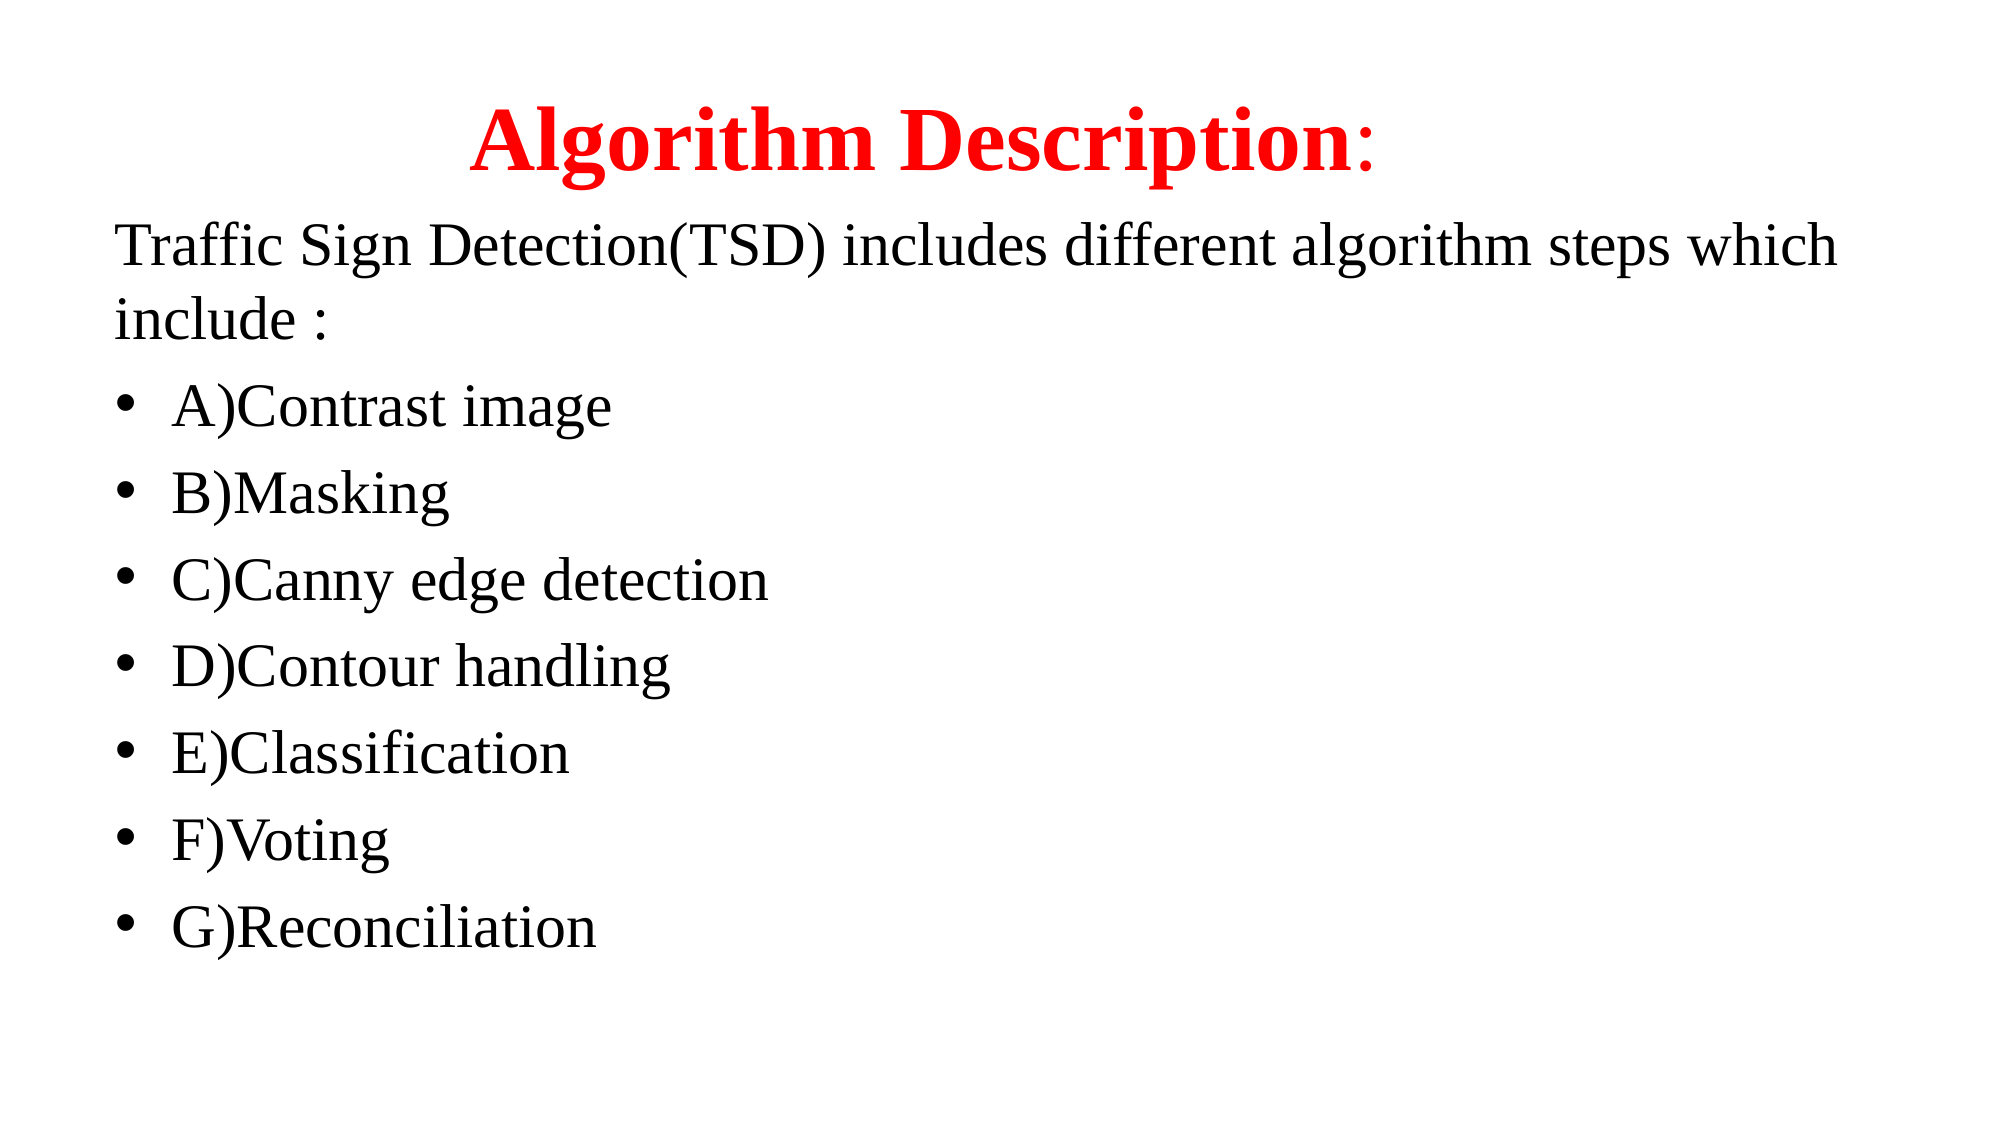

# Algorithm Description:
Traffic Sign Detection(TSD) includes different algorithm steps which include :
A)Contrast image
B)Masking
C)Canny edge detection
D)Contour handling
E)Classification
F)Voting
G)Reconciliation